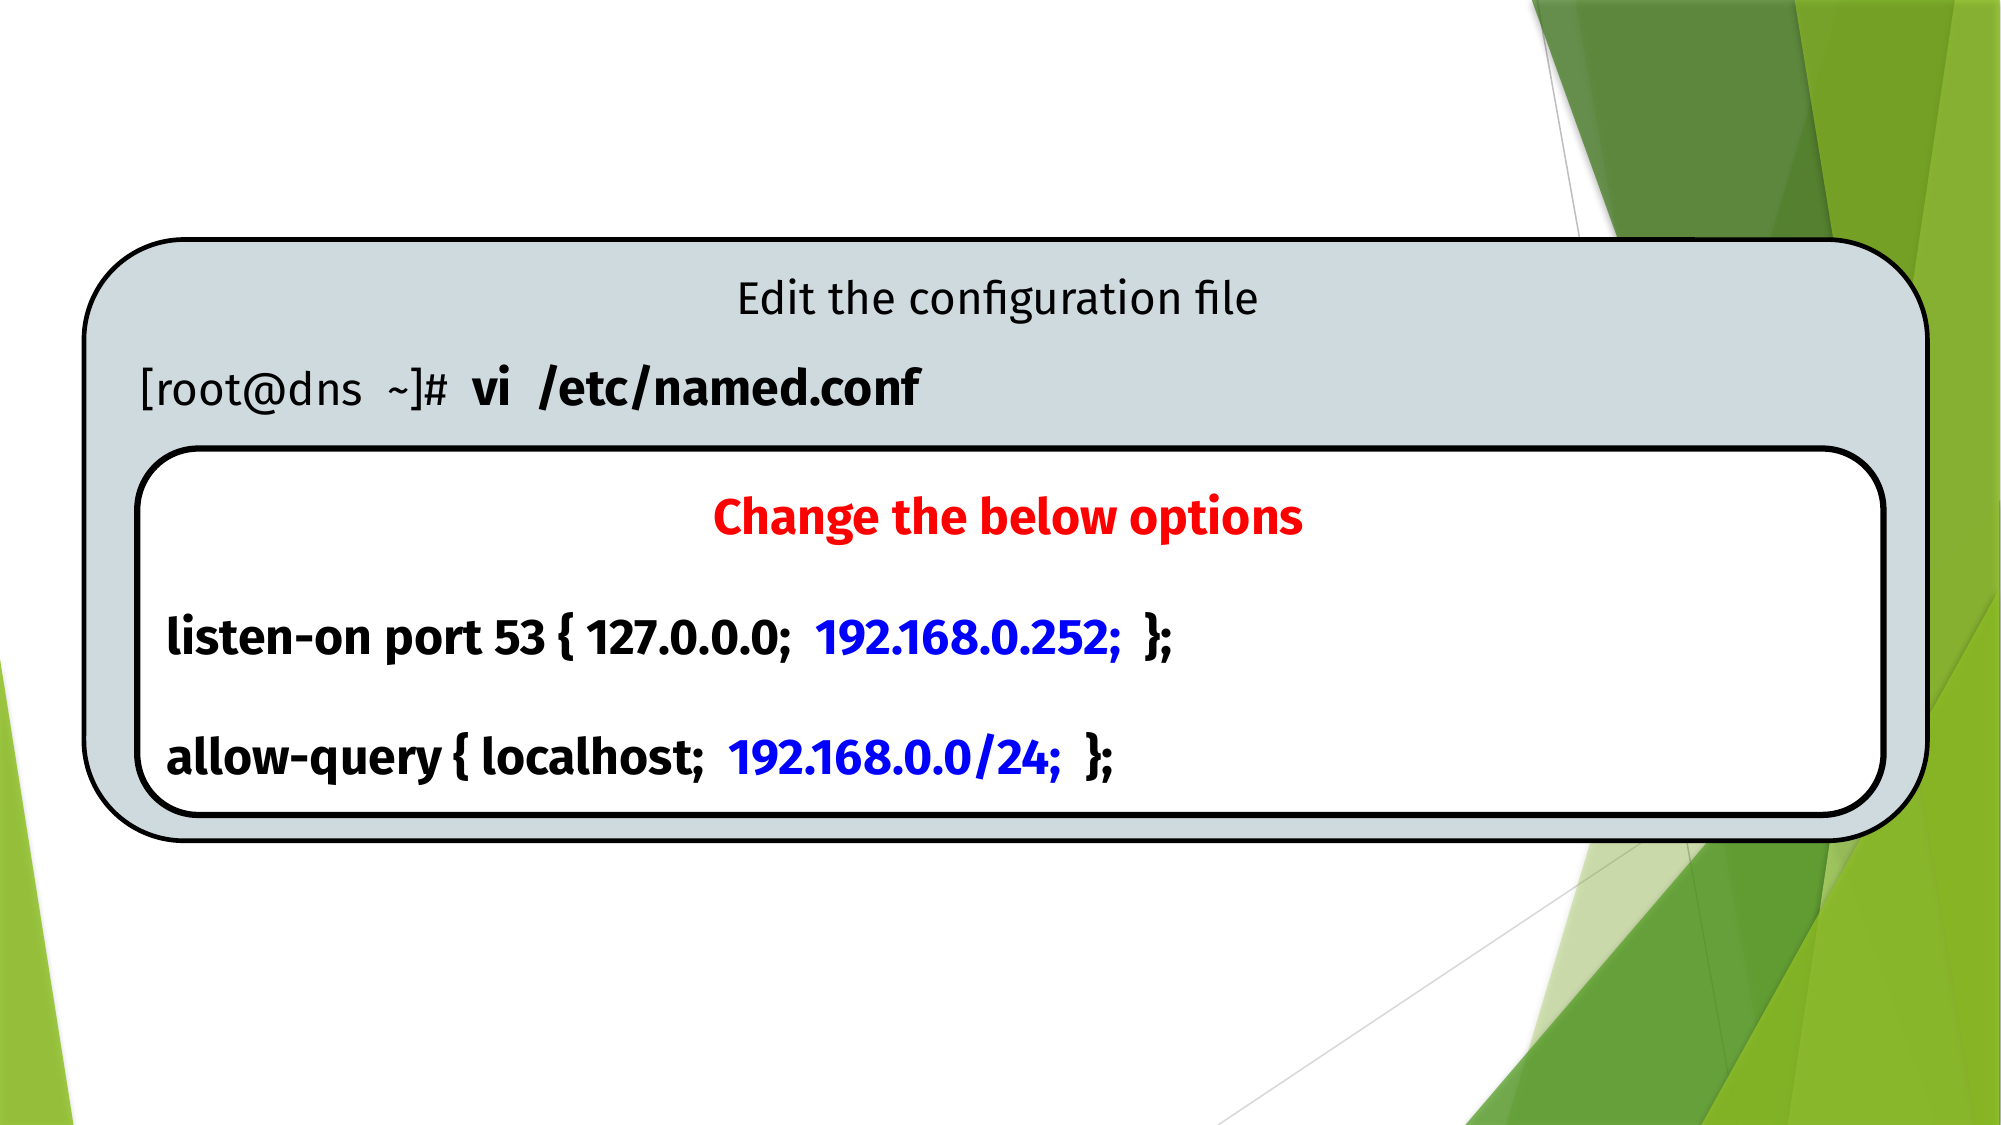

# DNS Server Configuration

Edit the configuration file
[root@dns  ~]#  vi  /etc/named.conf

Change the below options

listen-on port 53 { 127.0.0.0;  192.168.0.252;  };

allow-query { localhost;  192.168.0.0/24;  };